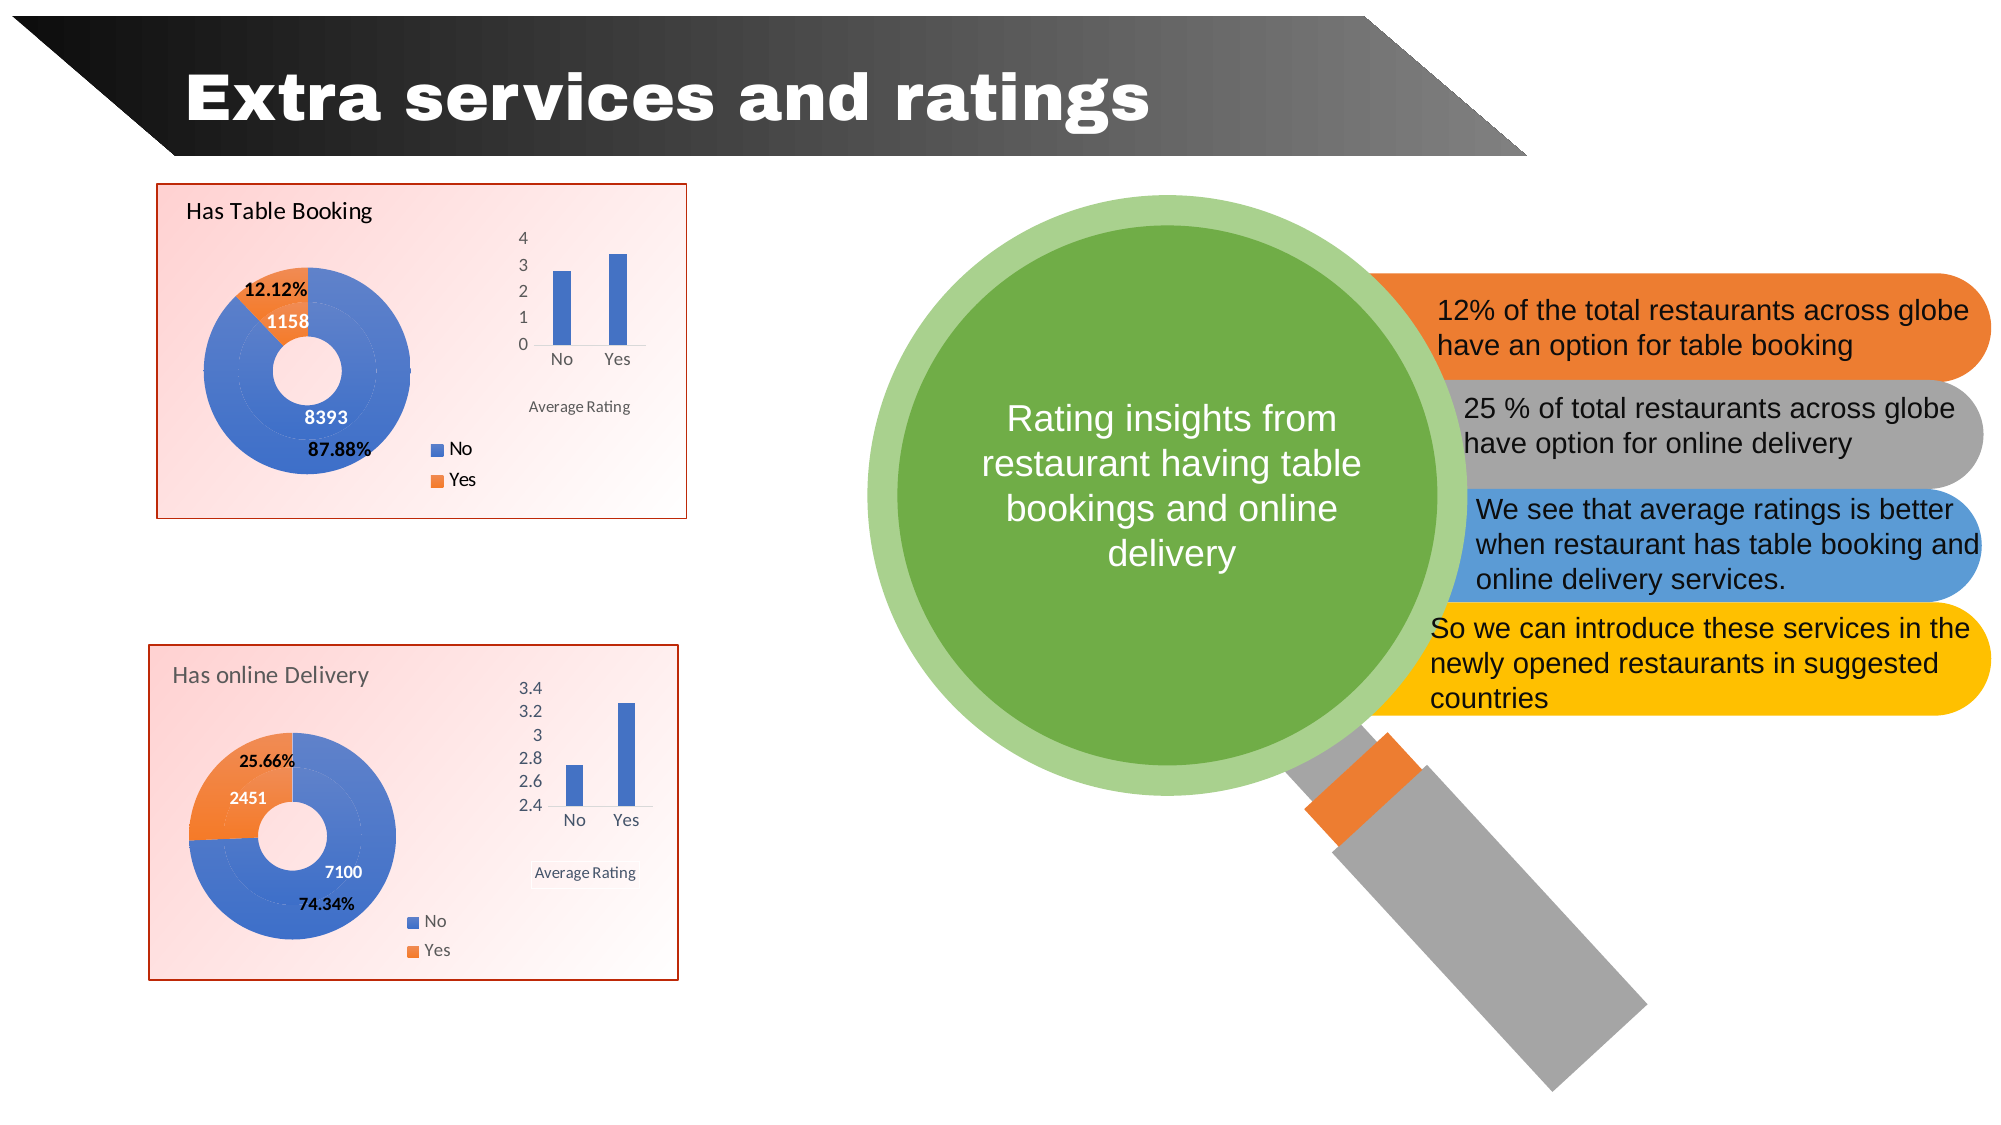

Extra services and ratings relation

### Chart: Has Table Booking

| Category | Count of RestaurantName | Count of RestaurantName2 |
|---|---|---|
| No | 8393.0 | 0.8787561511883573 |
| Yes | 1158.0 | 0.12124384881164275 |

### Chart: Average Rating

| Category | Total |
|---|---|
| No | 2.809686643631598 |
| Yes | 3.4825561312607944 |
Rating insights from restaurant having table bookings and online delivery

12% of the total restaurants across globe have an option for table booking
25 % of total restaurants across globe have option for online delivery
We see that average ratings is better
when restaurant has table booking and online delivery services.
So we can introduce these services in the newly opened restaurants in suggested countries

### Chart: Has online Delivery

| Category | Count of RestaurantName | Count of RestaurantName2 |
|---|---|---|
| No | 7100.0 | 0.7433776567898649 |
| Yes | 2451.0 | 0.25662234321013505 |

### Chart: Average Rating

| Category | Total |
|---|---|
| No | 2.754309859154925 |
| Yes | 3.288004895960836 |